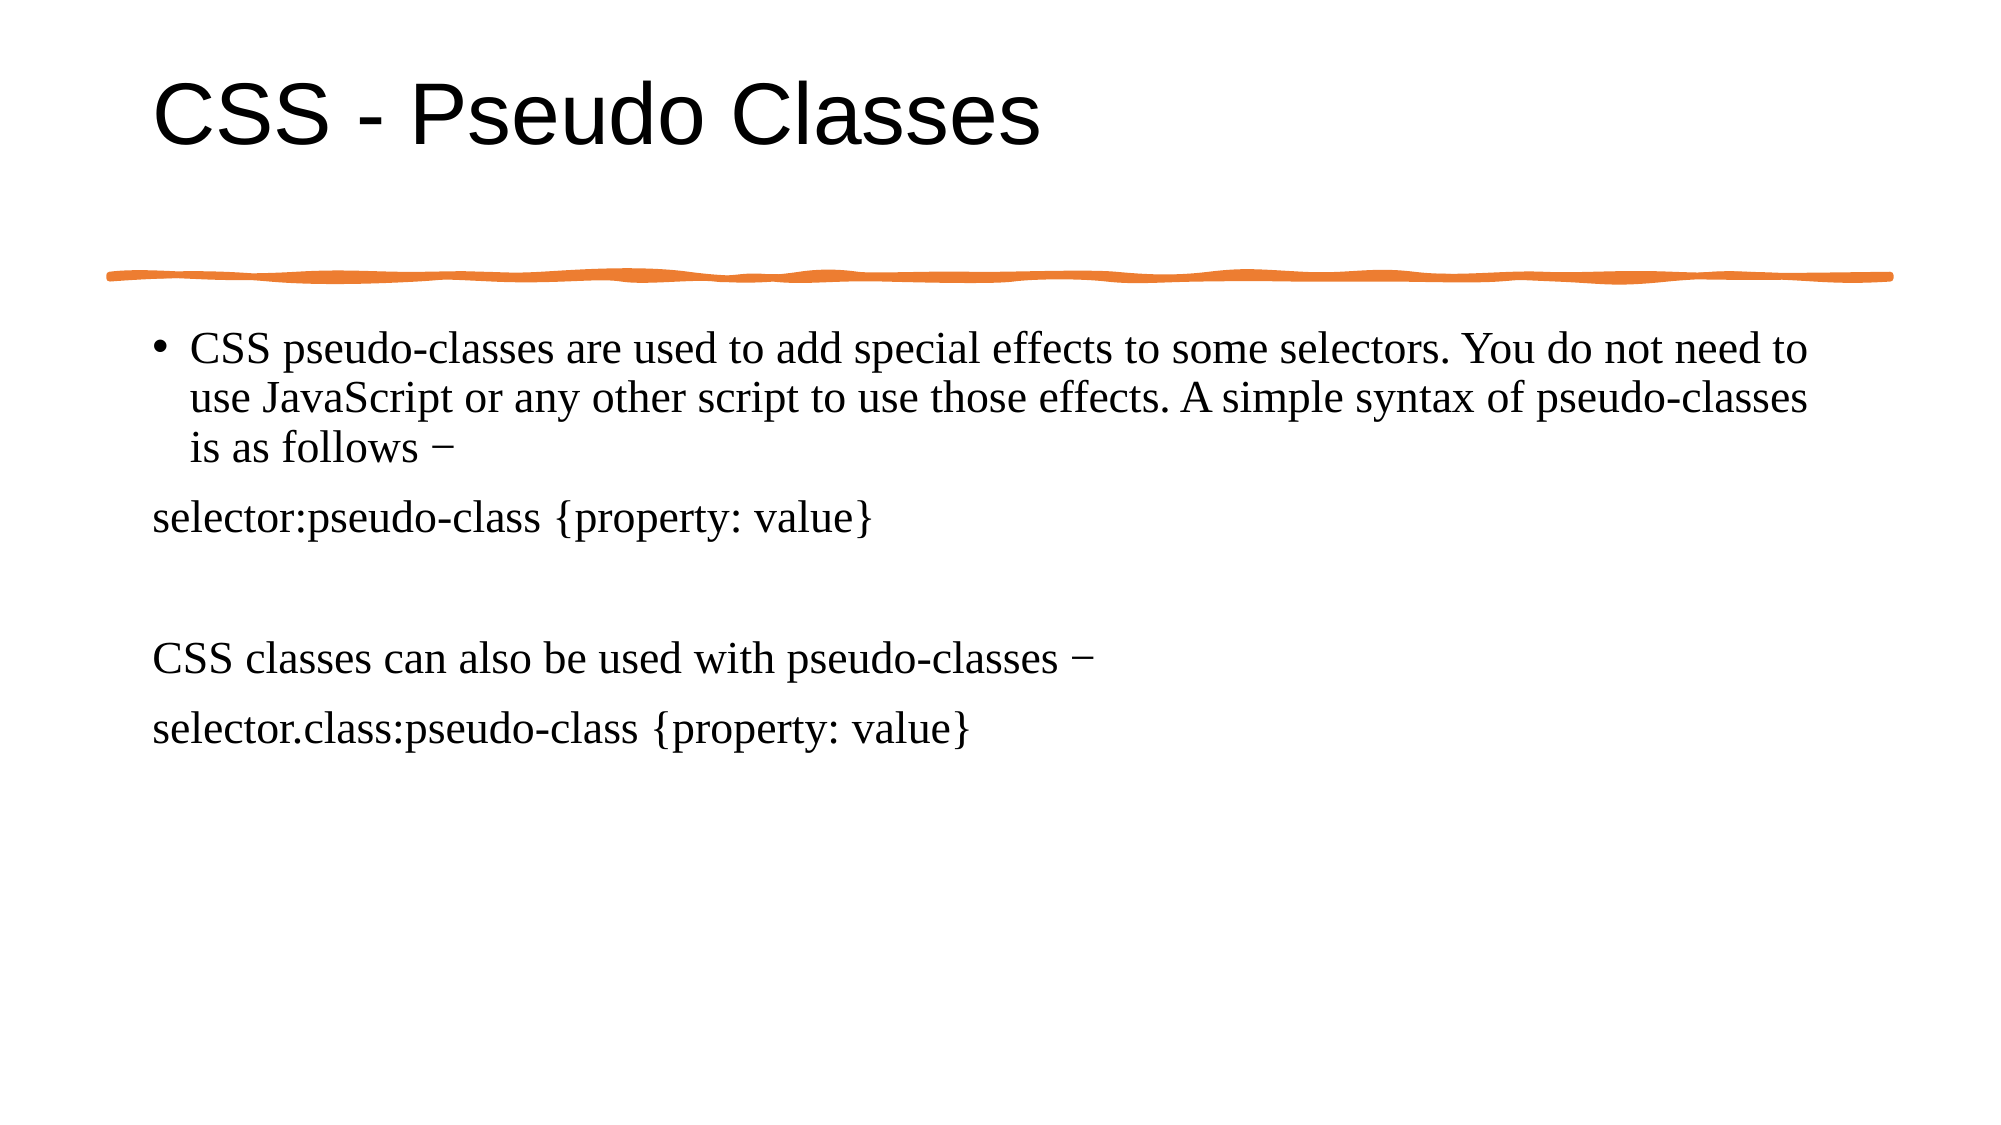

# CSS - Pseudo Classes

CSS pseudo-classes are used to add special effects to some selectors. You do not need to use JavaScript or any other script to use those effects. A simple syntax of pseudo-classes is as follows −
selector:pseudo-class {property: value}

CSS classes can also be used with pseudo-classes −
selector.class:pseudo-class {property: value}